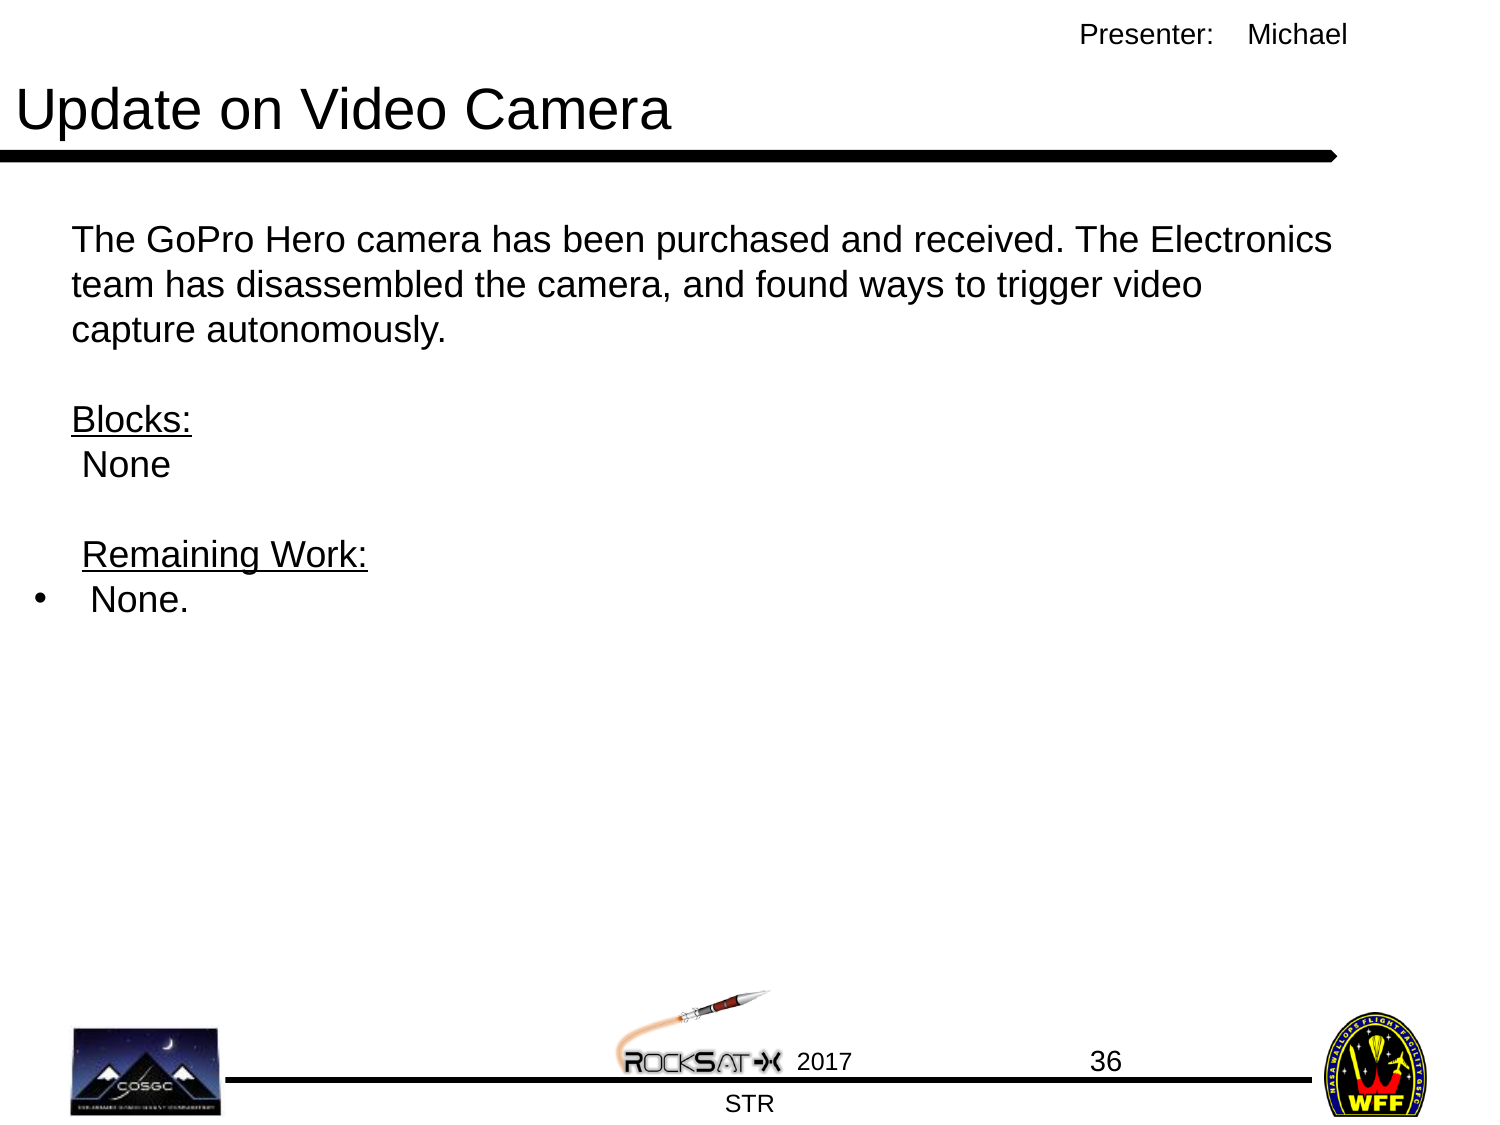

Michael
# Update on Video Camera
The GoPro Hero camera has been purchased and received. The Electronics team has disassembled the camera, and found ways to trigger video capture autonomously.
Blocks:
None

Remaining Work:
None.
36